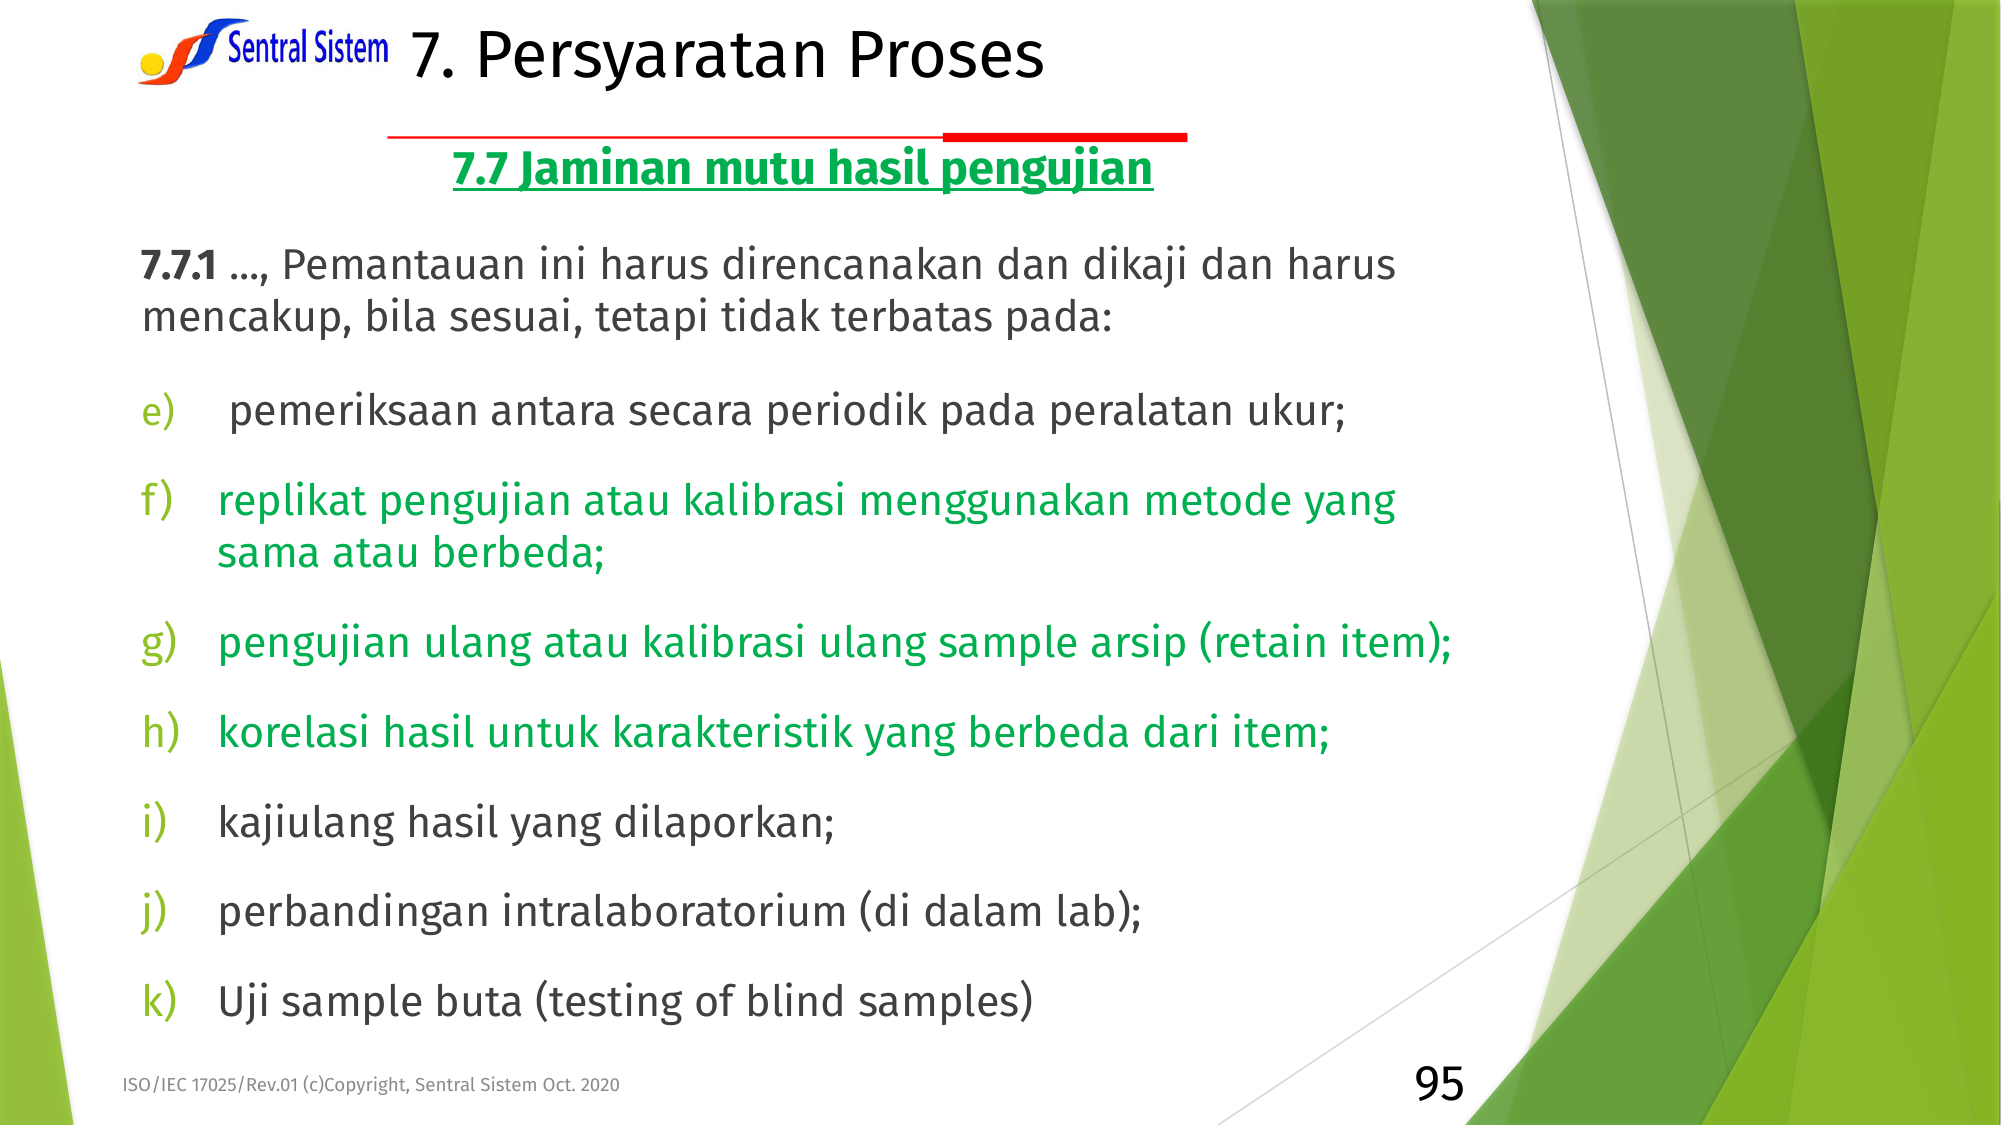

# 7. Persyaratan Proses
7.7 Jaminan mutu hasil pengujian
7.7.1 ..., Pemantauan ini harus direncanakan dan dikaji dan harus mencakup, bila sesuai, tetapi tidak terbatas pada:
 pemeriksaan antara secara periodik pada peralatan ukur;
replikat pengujian atau kalibrasi menggunakan metode yang sama atau berbeda;
pengujian ulang atau kalibrasi ulang sample arsip (retain item);
korelasi hasil untuk karakteristik yang berbeda dari item;
kajiulang hasil yang dilaporkan;
perbandingan intralaboratorium (di dalam lab);
Uji sample buta (testing of blind samples)

95
ISO/IEC 17025/Rev.01 (c)Copyright, Sentral Sistem Oct. 2020